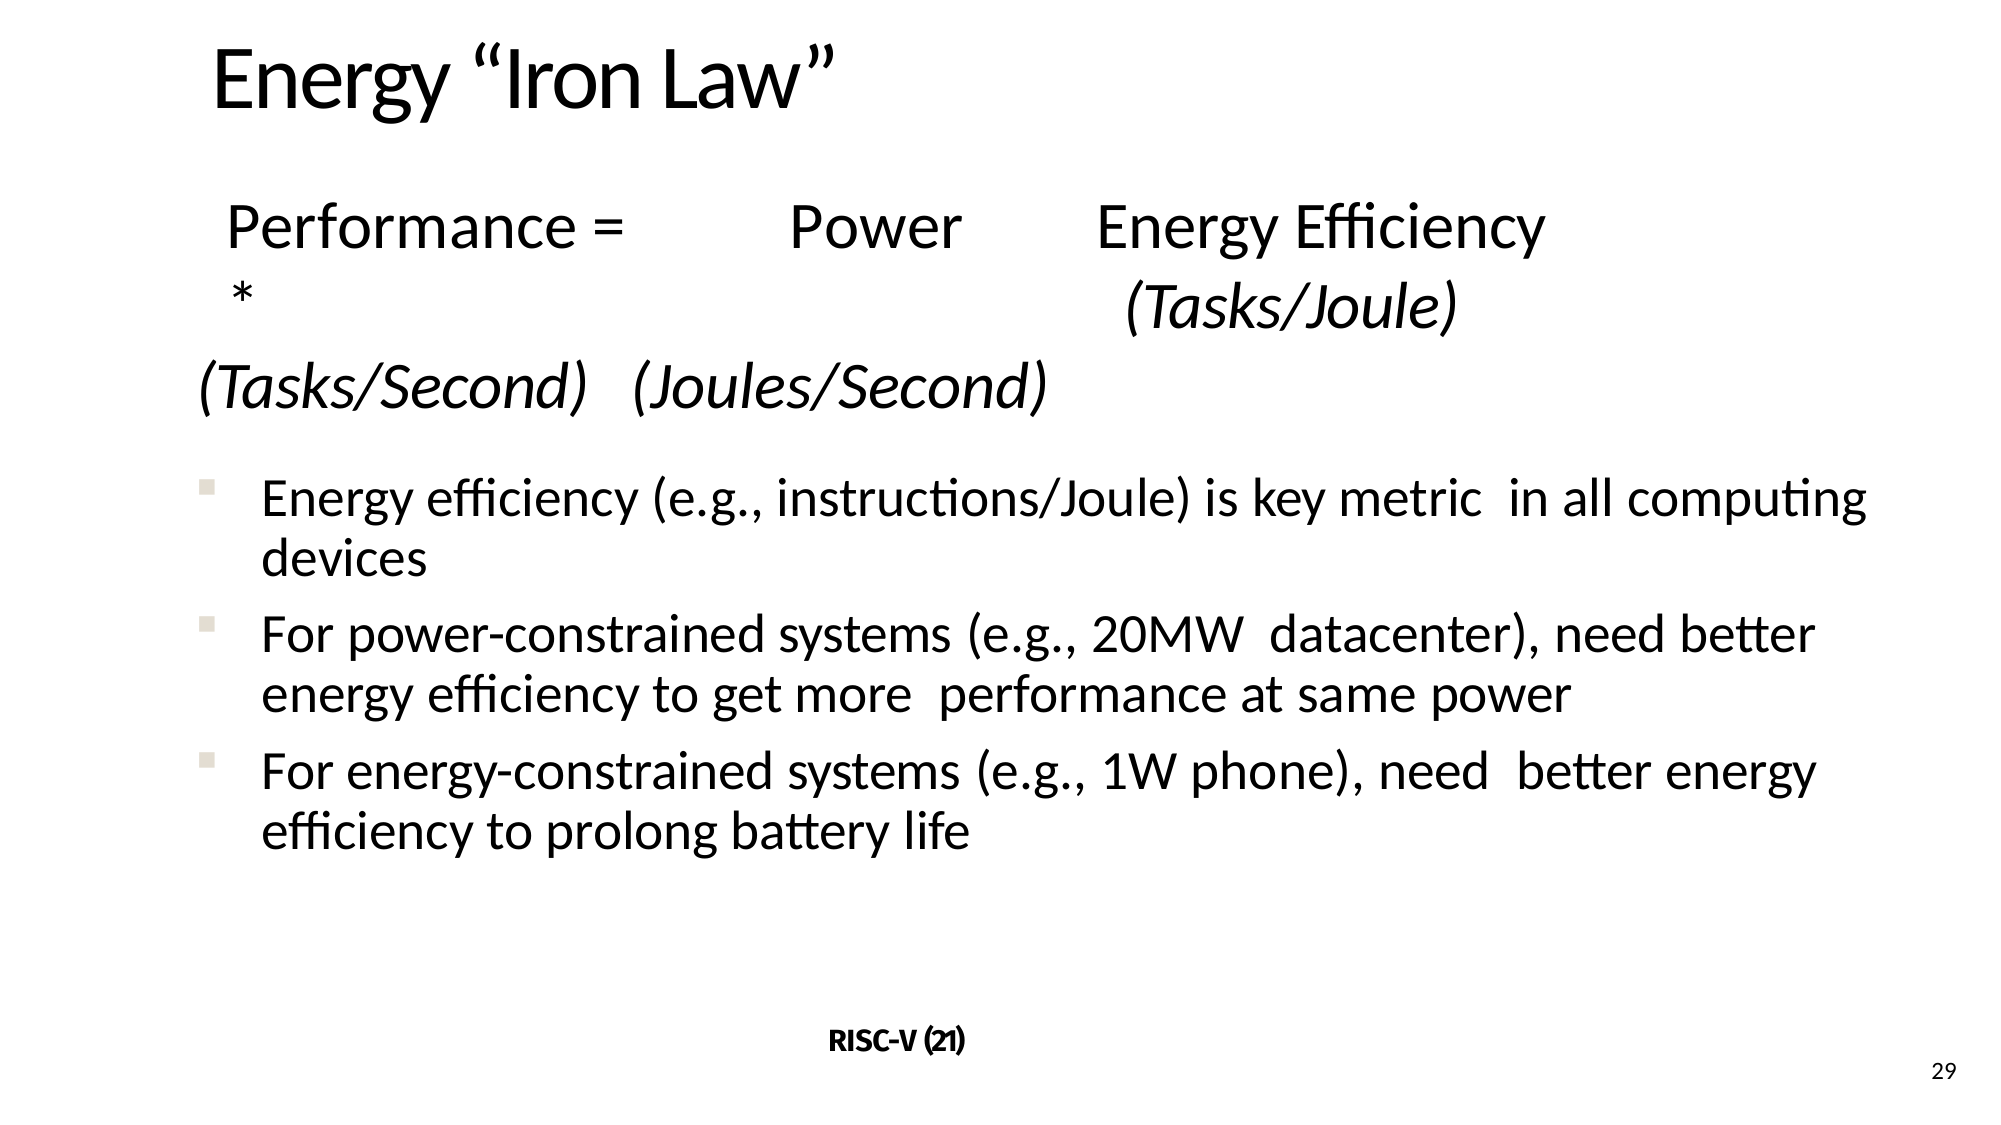

# Energy “Iron Law”
Performance =	Power	*
(Tasks/Second)	(Joules/Second)
Energy Efficiency
(Tasks/Joule)
Energy efficiency (e.g., instructions/Joule) is key metric  in all computing devices
For power-constrained systems (e.g., 20MW  datacenter), need better energy efficiency to get more  performance at same power
For energy-constrained systems (e.g., 1W phone), need  better energy efficiency to prolong battery life
RISC-V (21)
29